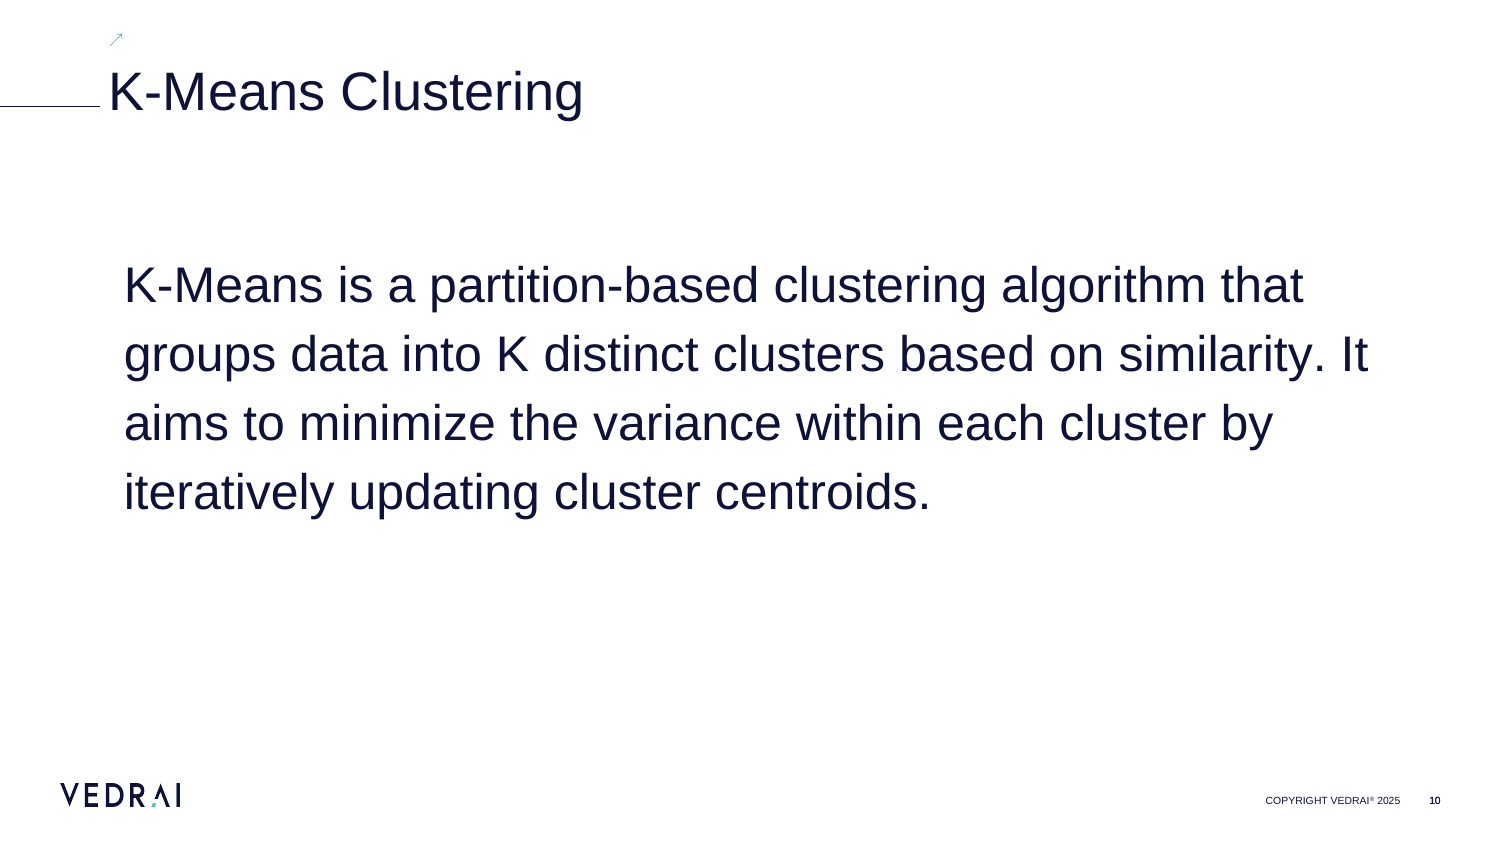

K-Means Clustering
K-Means is a partition-based clustering algorithm that groups data into K distinct clusters based on similarity. It aims to minimize the variance within each cluster by iteratively updating cluster centroids.